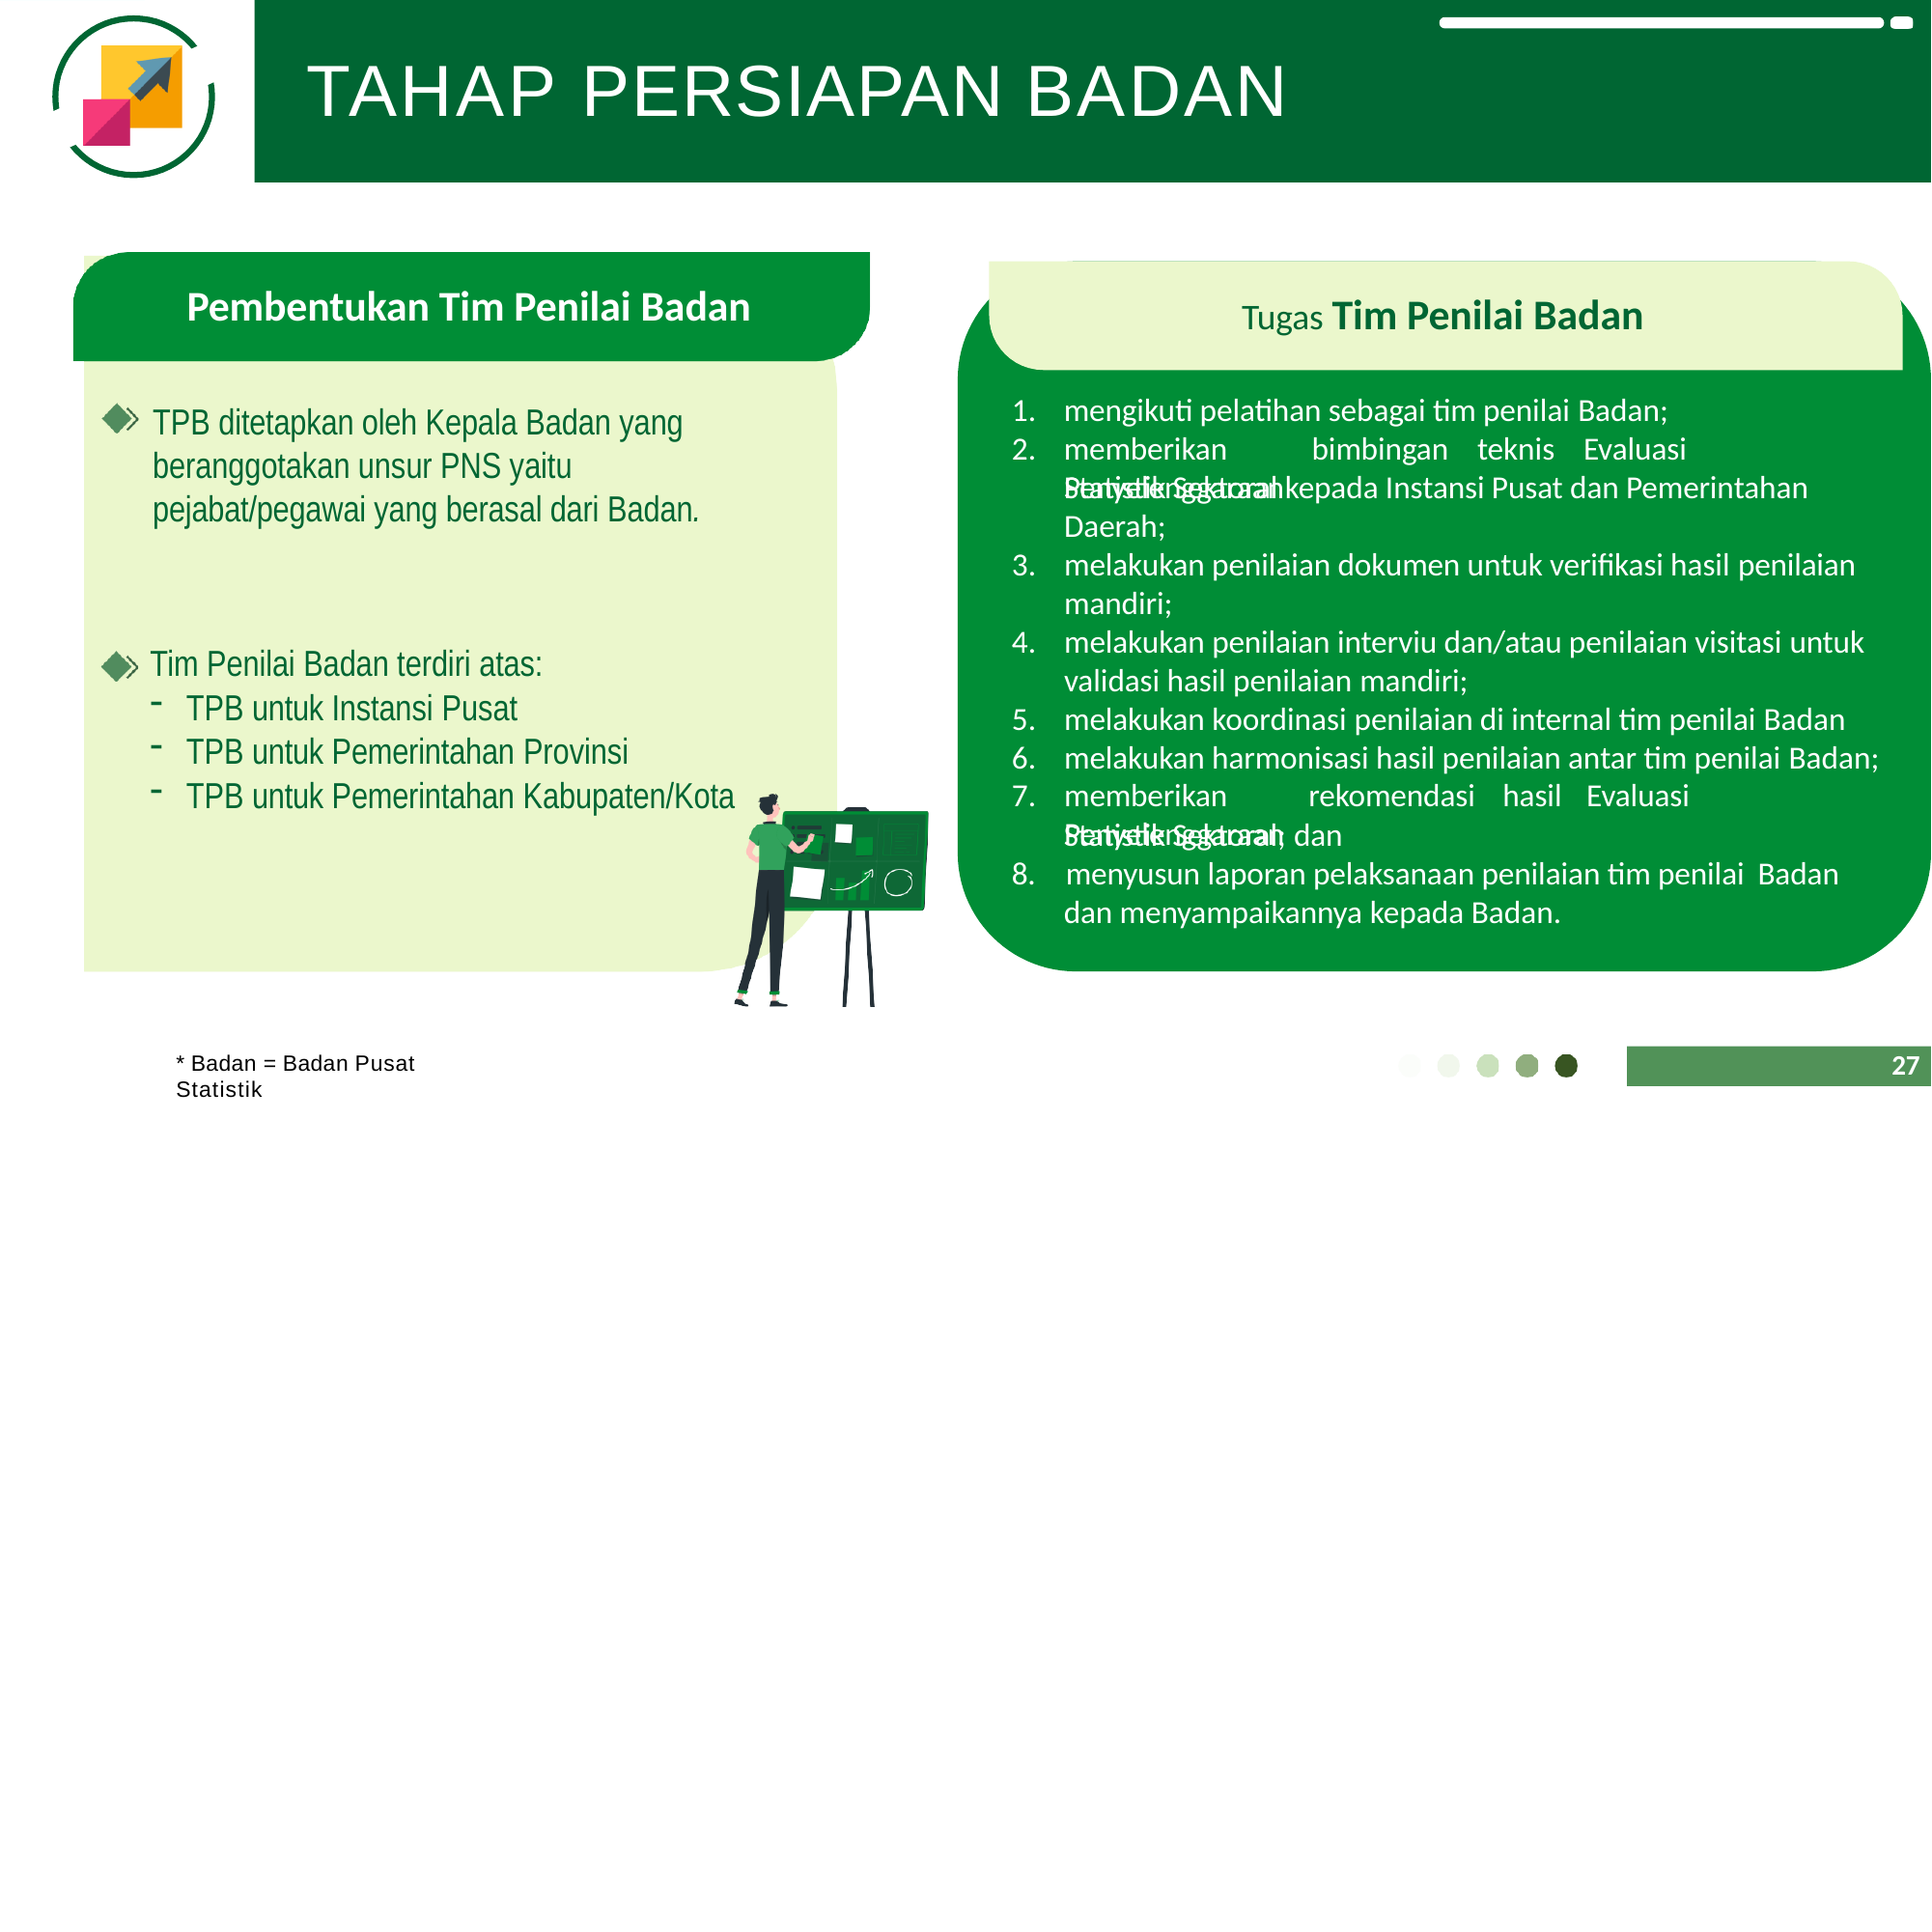

# TAHAP PERSIAPAN BADAN

Pembentukan Tim Penilai Badan
Tugas Tim Penilai Badan
mengikuti pelatihan sebagai tim penilai Badan;
memberikan	bimbingan	teknis	Evaluasi	Penyelenggaraan
TPB ditetapkan oleh Kepala Badan yang  beranggotakan unsur PNS yaitu  pejabat/pegawai yang berasal dari Badan.

Statistik Sektoral kepada Instansi Pusat dan Pemerintahan  Daerah;
melakukan penilaian dokumen untuk verifikasi hasil penilaian  mandiri;
melakukan penilaian interviu dan/atau penilaian visitasi untuk  validasi hasil penilaian mandiri;
melakukan koordinasi penilaian di internal tim penilai Badan
melakukan harmonisasi hasil penilaian antar tim penilai Badan;
memberikan	rekomendasi	hasil	Evaluasi	Penyelenggaraan
Tim Penilai Badan terdiri atas:
TPB untuk Instansi Pusat
TPB untuk Pemerintahan Provinsi
TPB untuk Pemerintahan Kabupaten/Kota
Statistik Sektoral; dan
8.	menyusun laporan pelaksanaan penilaian tim penilai Badan
dan menyampaikannya kepada Badan.
27

* Badan = Badan Pusat Statistik